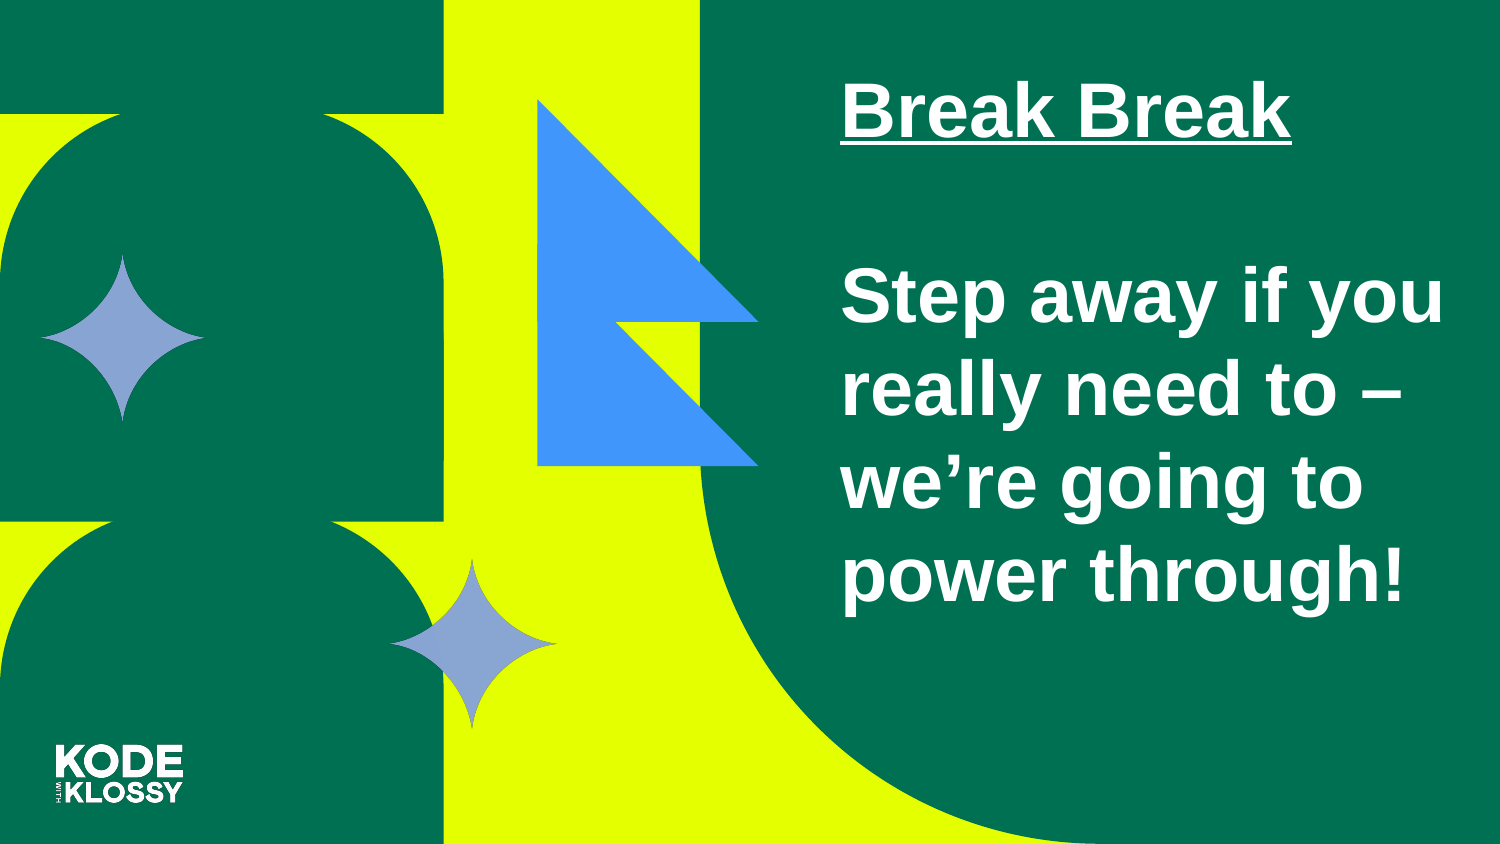

# Break Break

Step away if you really need to – we’re going to power through!
196